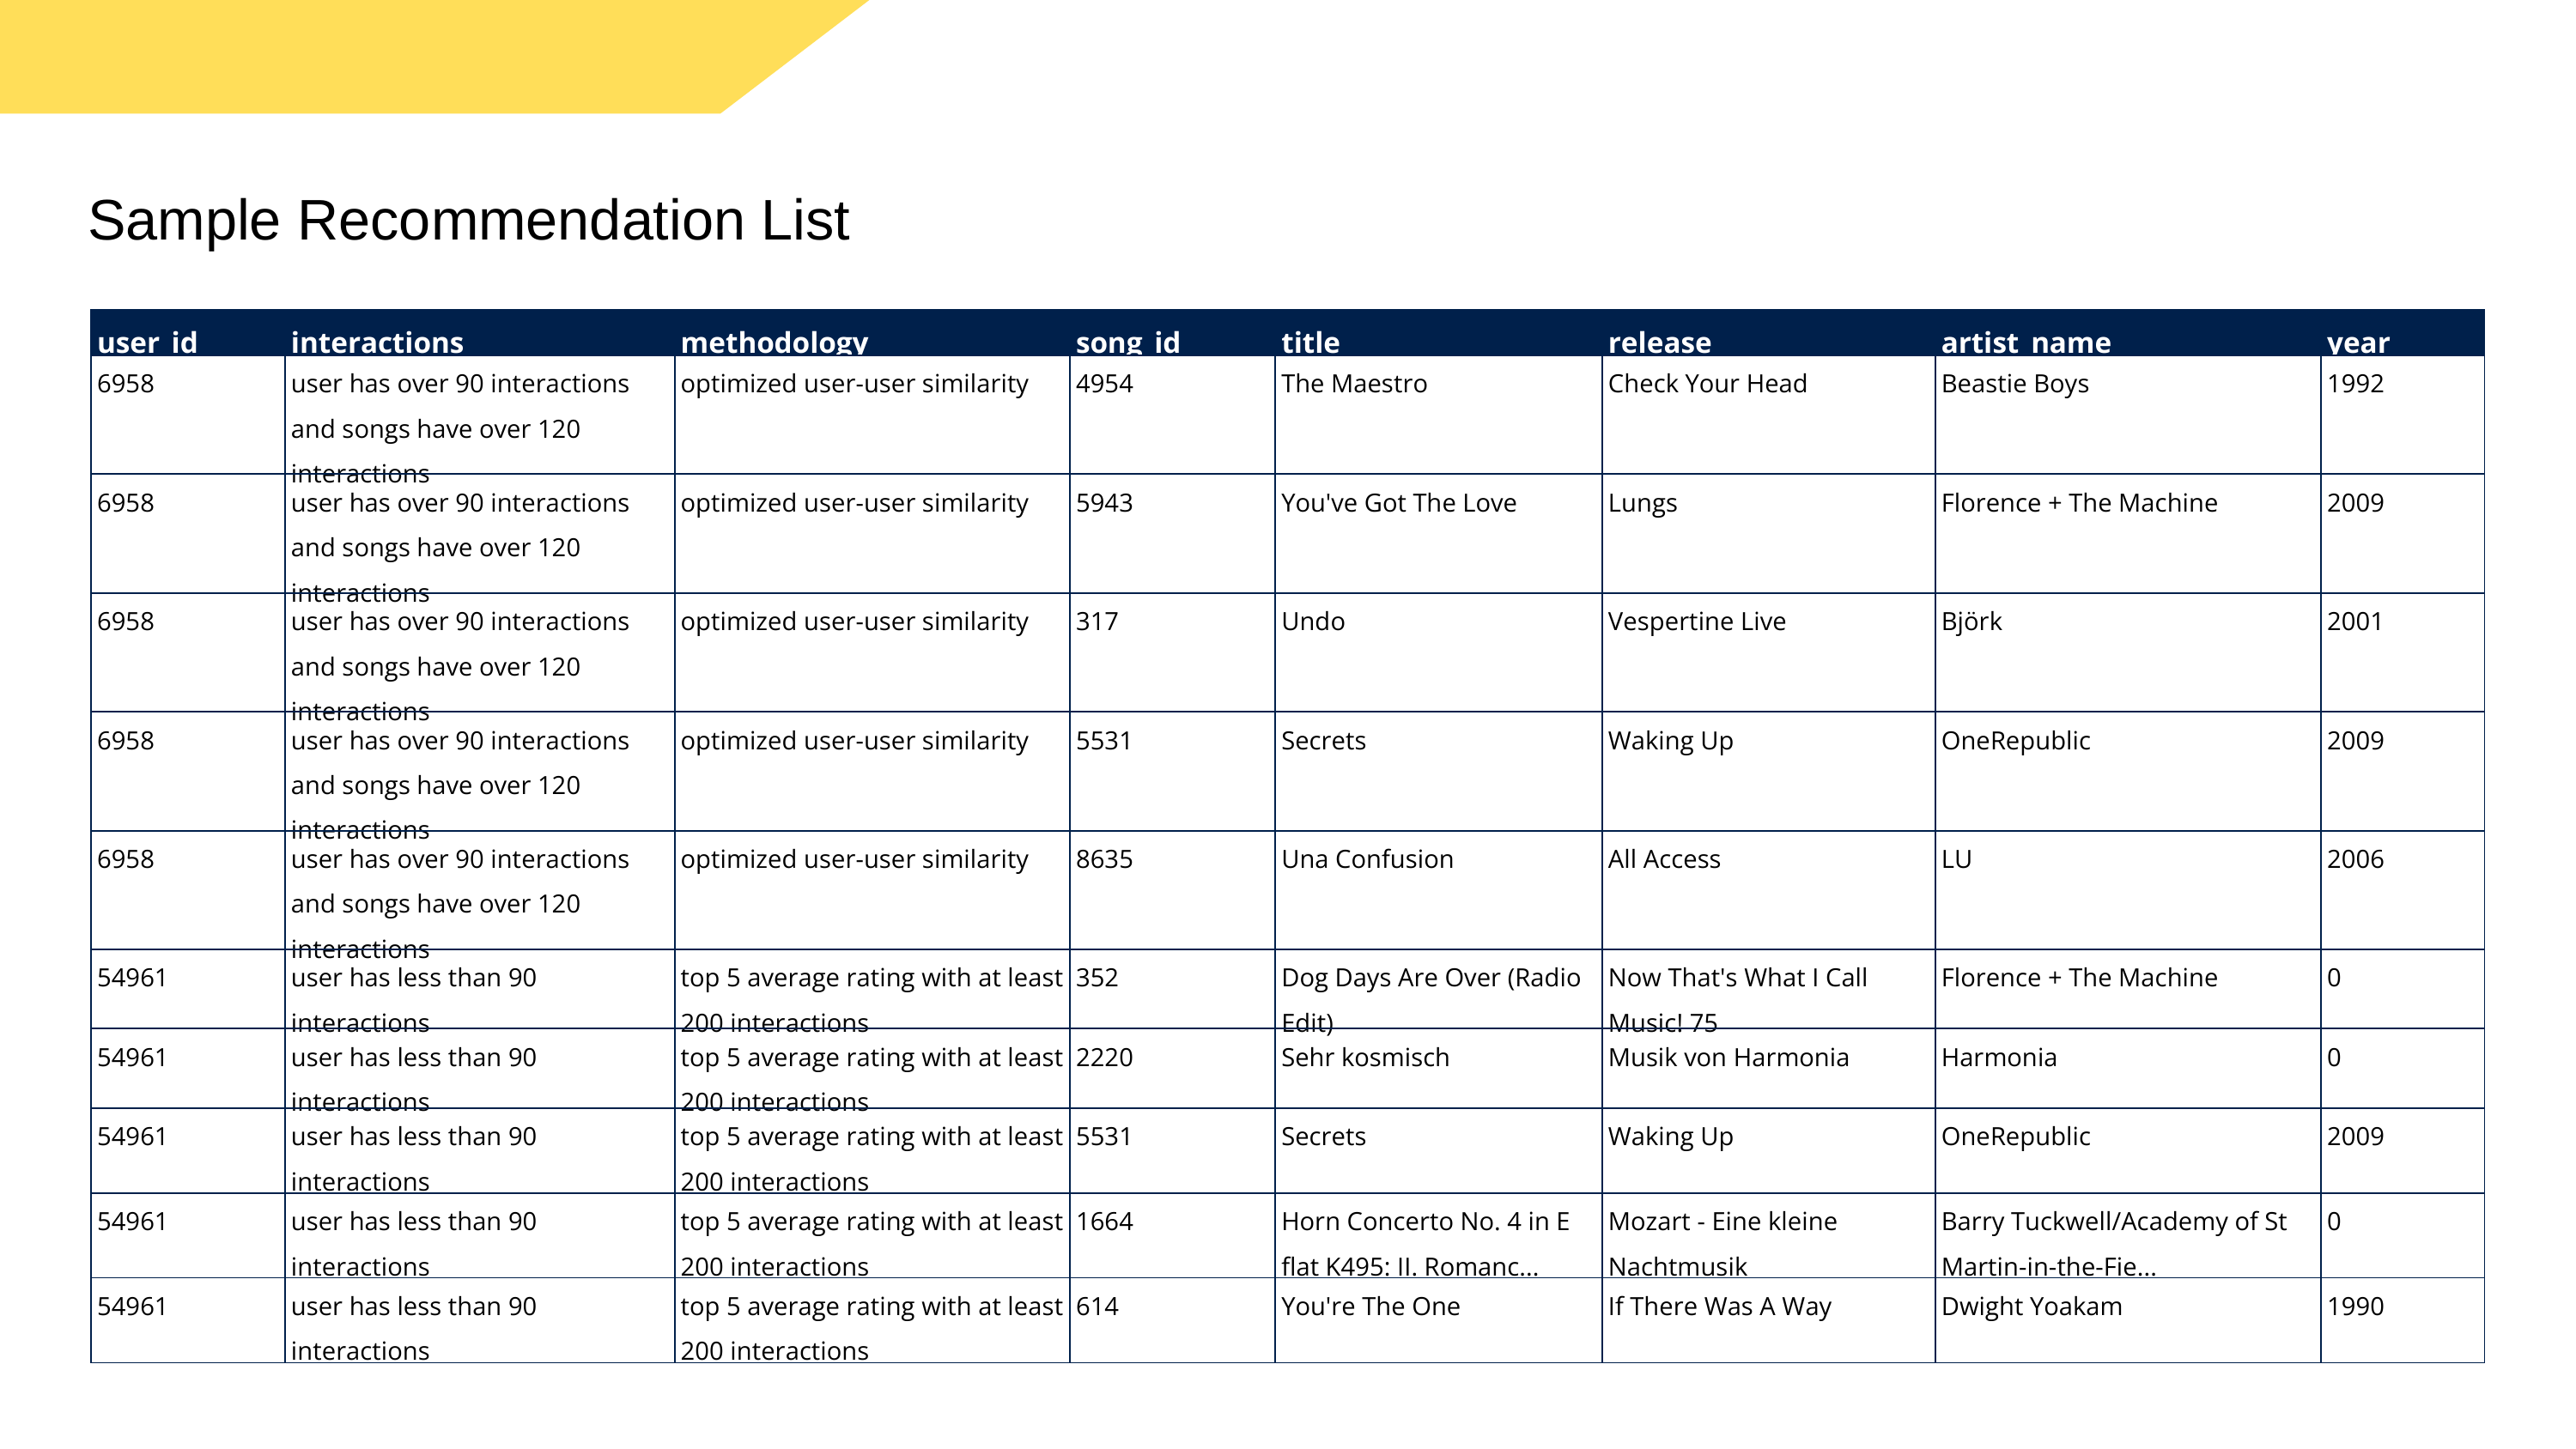

Sample Recommendation List
| user\_id | interactions | methodology | song\_id | title | release | artist\_name | year |
| --- | --- | --- | --- | --- | --- | --- | --- |
| 6958 | user has over 90 interactions and songs have over 120 interactions | optimized user-user similarity | 4954 | The Maestro | Check Your Head | Beastie Boys | 1992 |
| 6958 | user has over 90 interactions and songs have over 120 interactions | optimized user-user similarity | 5943 | You've Got The Love | Lungs | Florence + The Machine | 2009 |
| 6958 | user has over 90 interactions and songs have over 120 interactions | optimized user-user similarity | 317 | Undo | Vespertine Live | Björk | 2001 |
| 6958 | user has over 90 interactions and songs have over 120 interactions | optimized user-user similarity | 5531 | Secrets | Waking Up | OneRepublic | 2009 |
| 6958 | user has over 90 interactions and songs have over 120 interactions | optimized user-user similarity | 8635 | Una Confusion | All Access | LU | 2006 |
| 54961 | user has less than 90 interactions | top 5 average rating with at least 200 interactions | 352 | Dog Days Are Over (Radio Edit) | Now That's What I Call Music! 75 | Florence + The Machine | 0 |
| 54961 | user has less than 90 interactions | top 5 average rating with at least 200 interactions | 2220 | Sehr kosmisch | Musik von Harmonia | Harmonia | 0 |
| 54961 | user has less than 90 interactions | top 5 average rating with at least 200 interactions | 5531 | Secrets | Waking Up | OneRepublic | 2009 |
| 54961 | user has less than 90 interactions | top 5 average rating with at least 200 interactions | 1664 | Horn Concerto No. 4 in E flat K495: II. Romanc... | Mozart - Eine kleine Nachtmusik | Barry Tuckwell/Academy of St Martin-in-the-Fie... | 0 |
| 54961 | user has less than 90 interactions | top 5 average rating with at least 200 interactions | 614 | You're The One | If There Was A Way | Dwight Yoakam | 1990 |